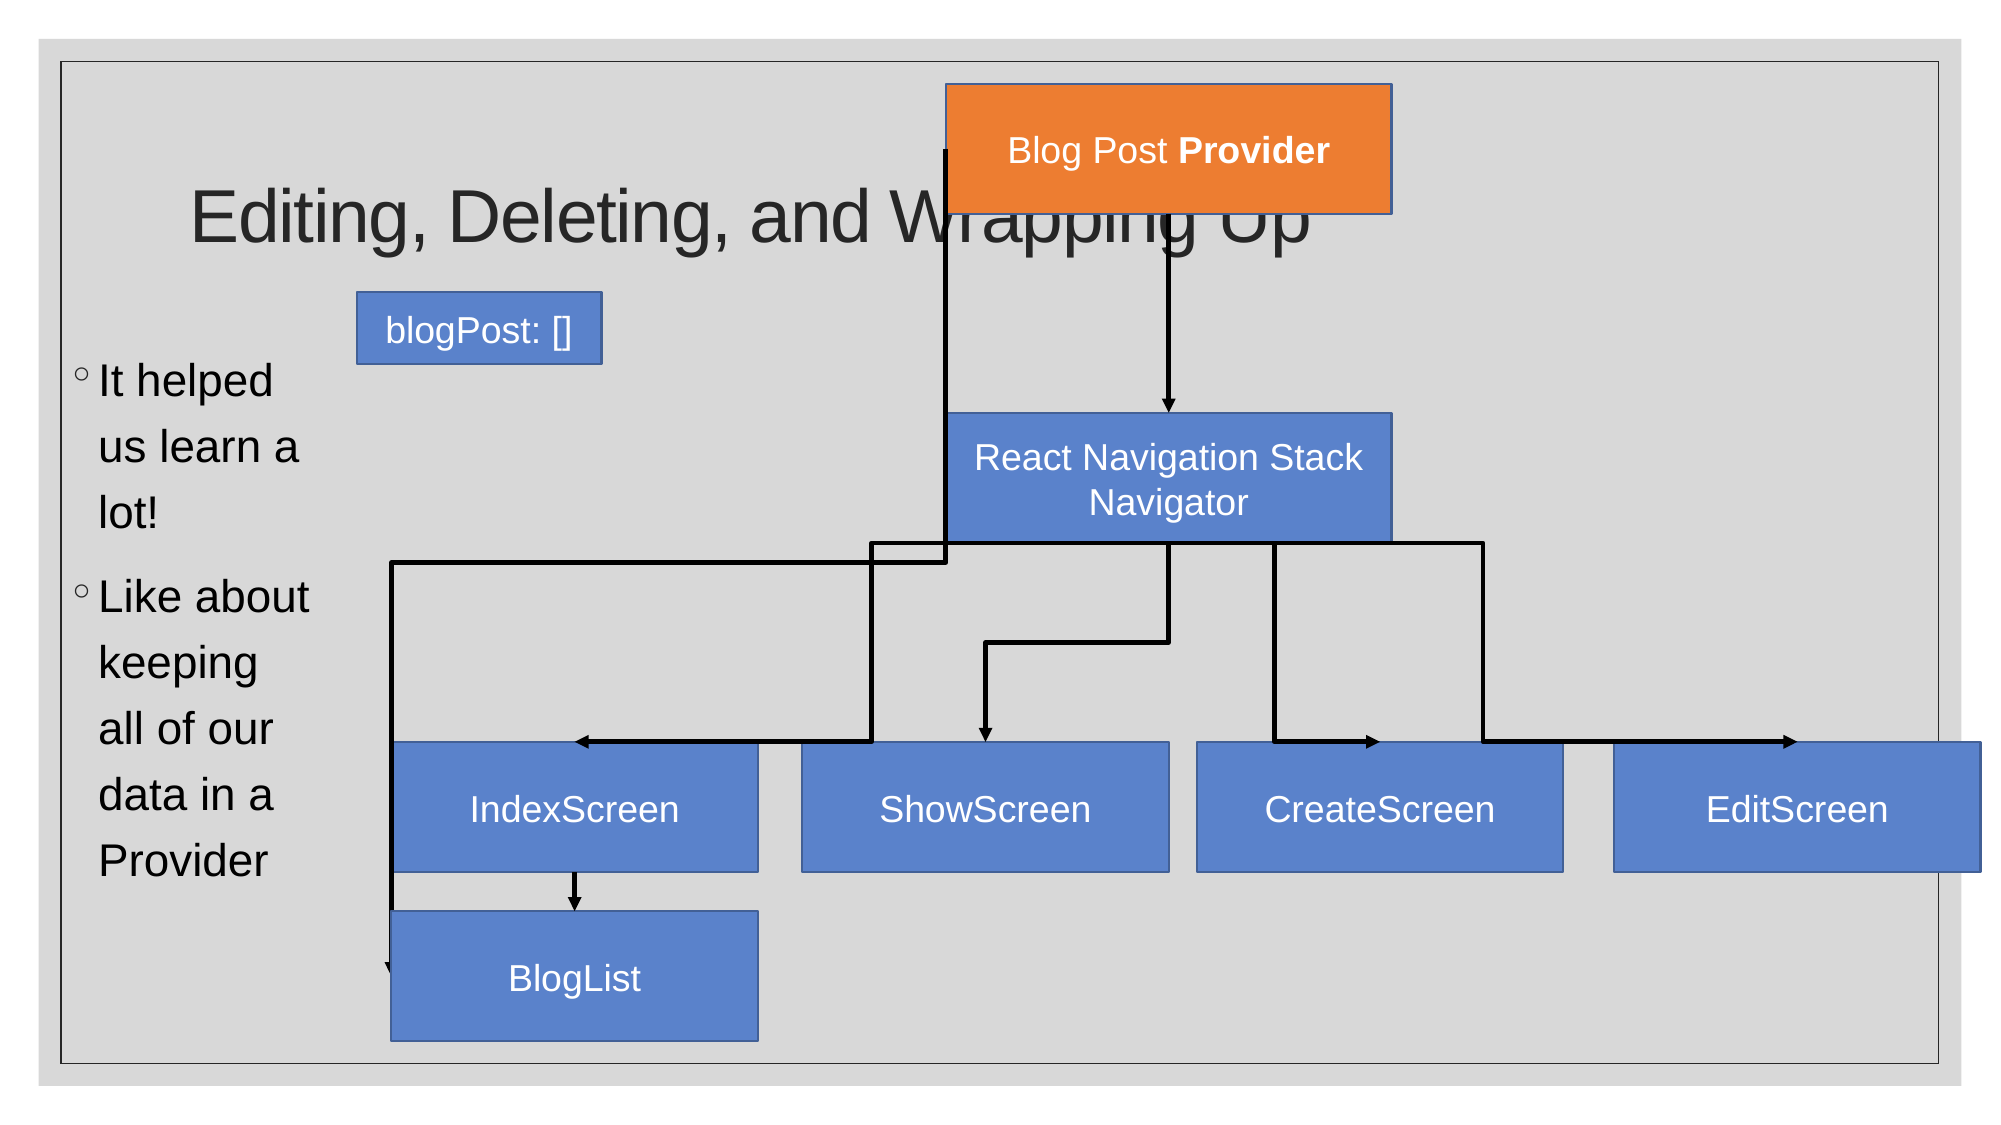

Blog Post Provider
React Navigation Stack Navigator
EditScreen
CreateScreen
ShowScreen
IndexScreen
blogPost: []
BlogList
# Editing, Deleting, and Wrapping Up
It helped us learn a lot!
Like about keeping all of our data in a Provider